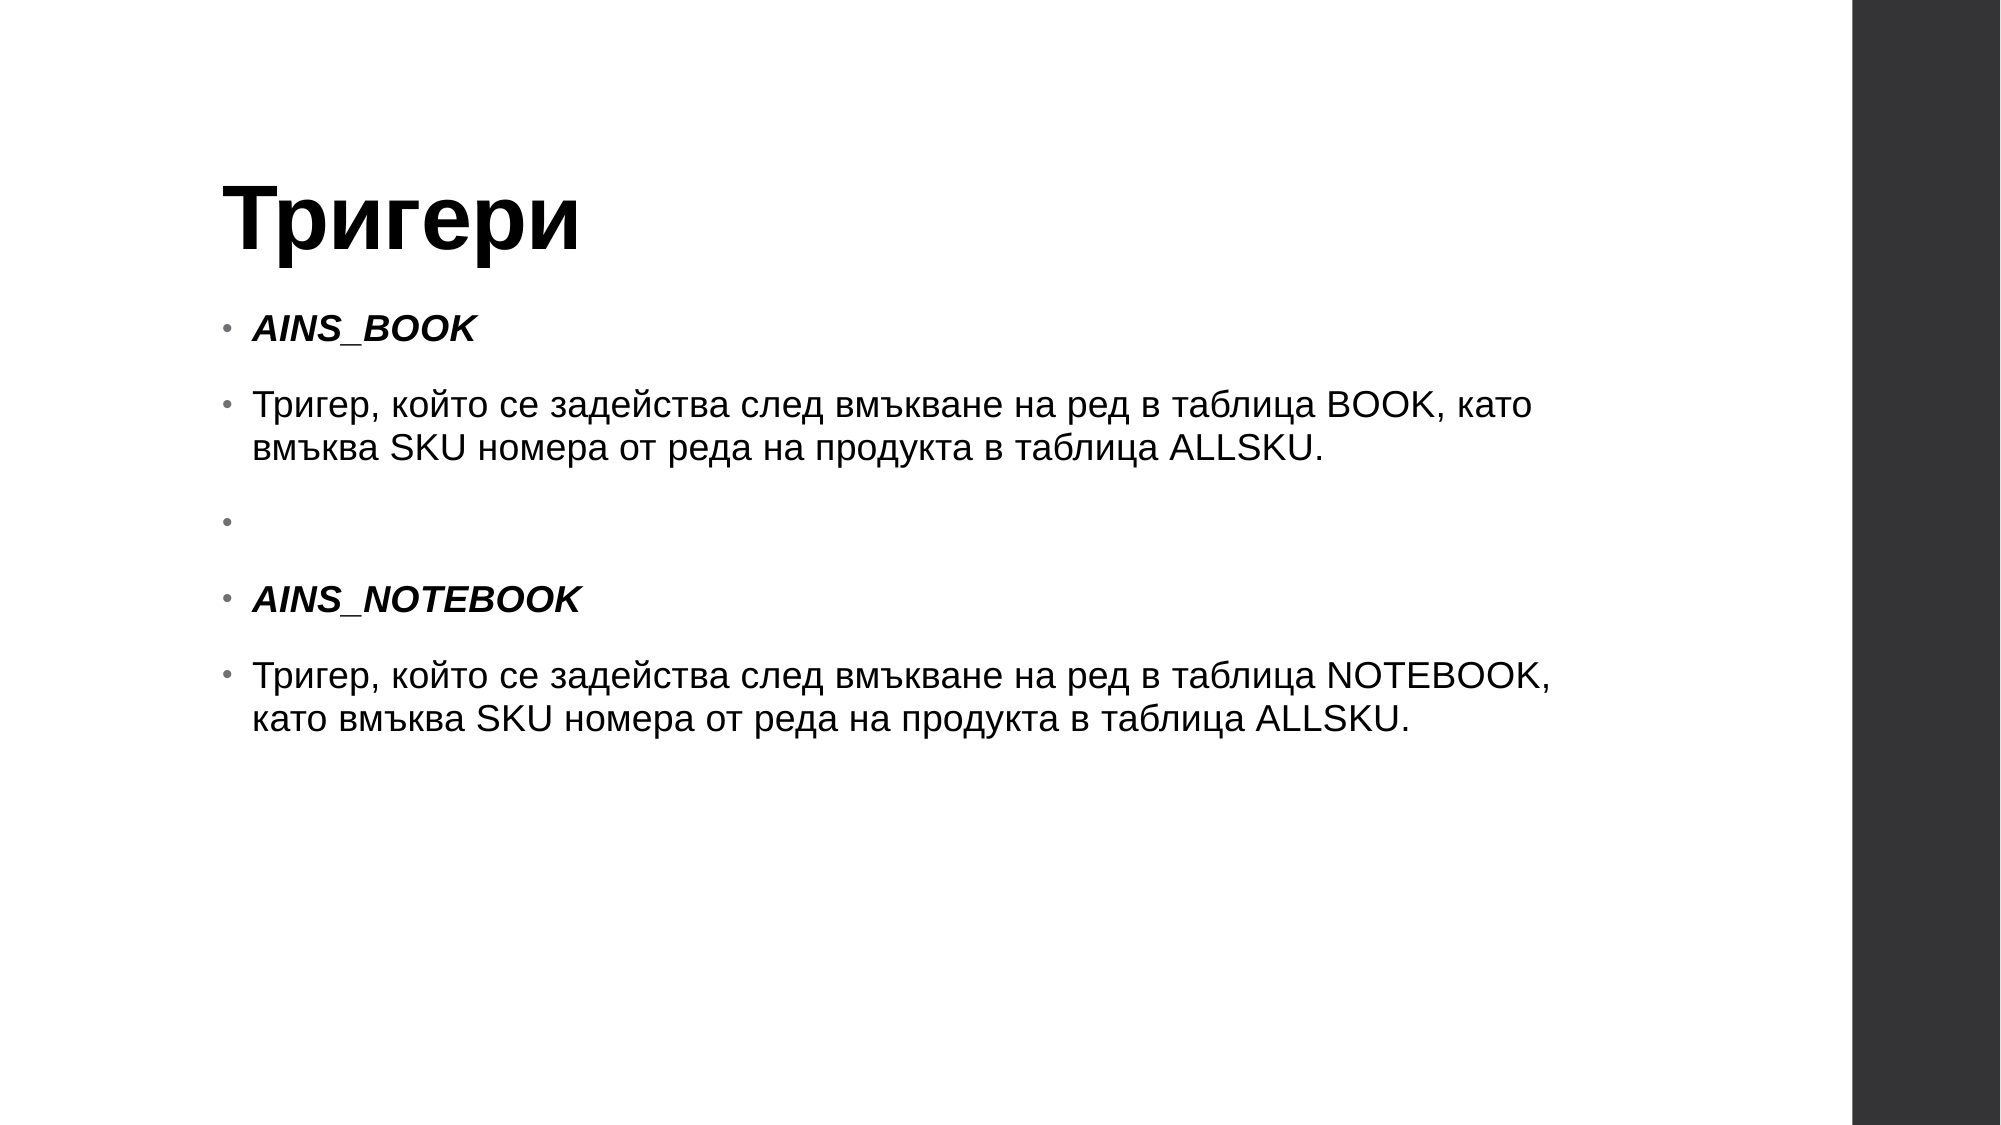

# Тригери
AINS_BOOK
Тригер, който се задейства след вмъкване на ред в таблица BOOK, като вмъква SKU номера от реда на продукта в таблица ALLSKU.

AINS_NOTEBOOK
Тригер, който се задейства след вмъкване на ред в таблица NOTEBOOK, като вмъква SKU номера от реда на продукта в таблица ALLSKU.